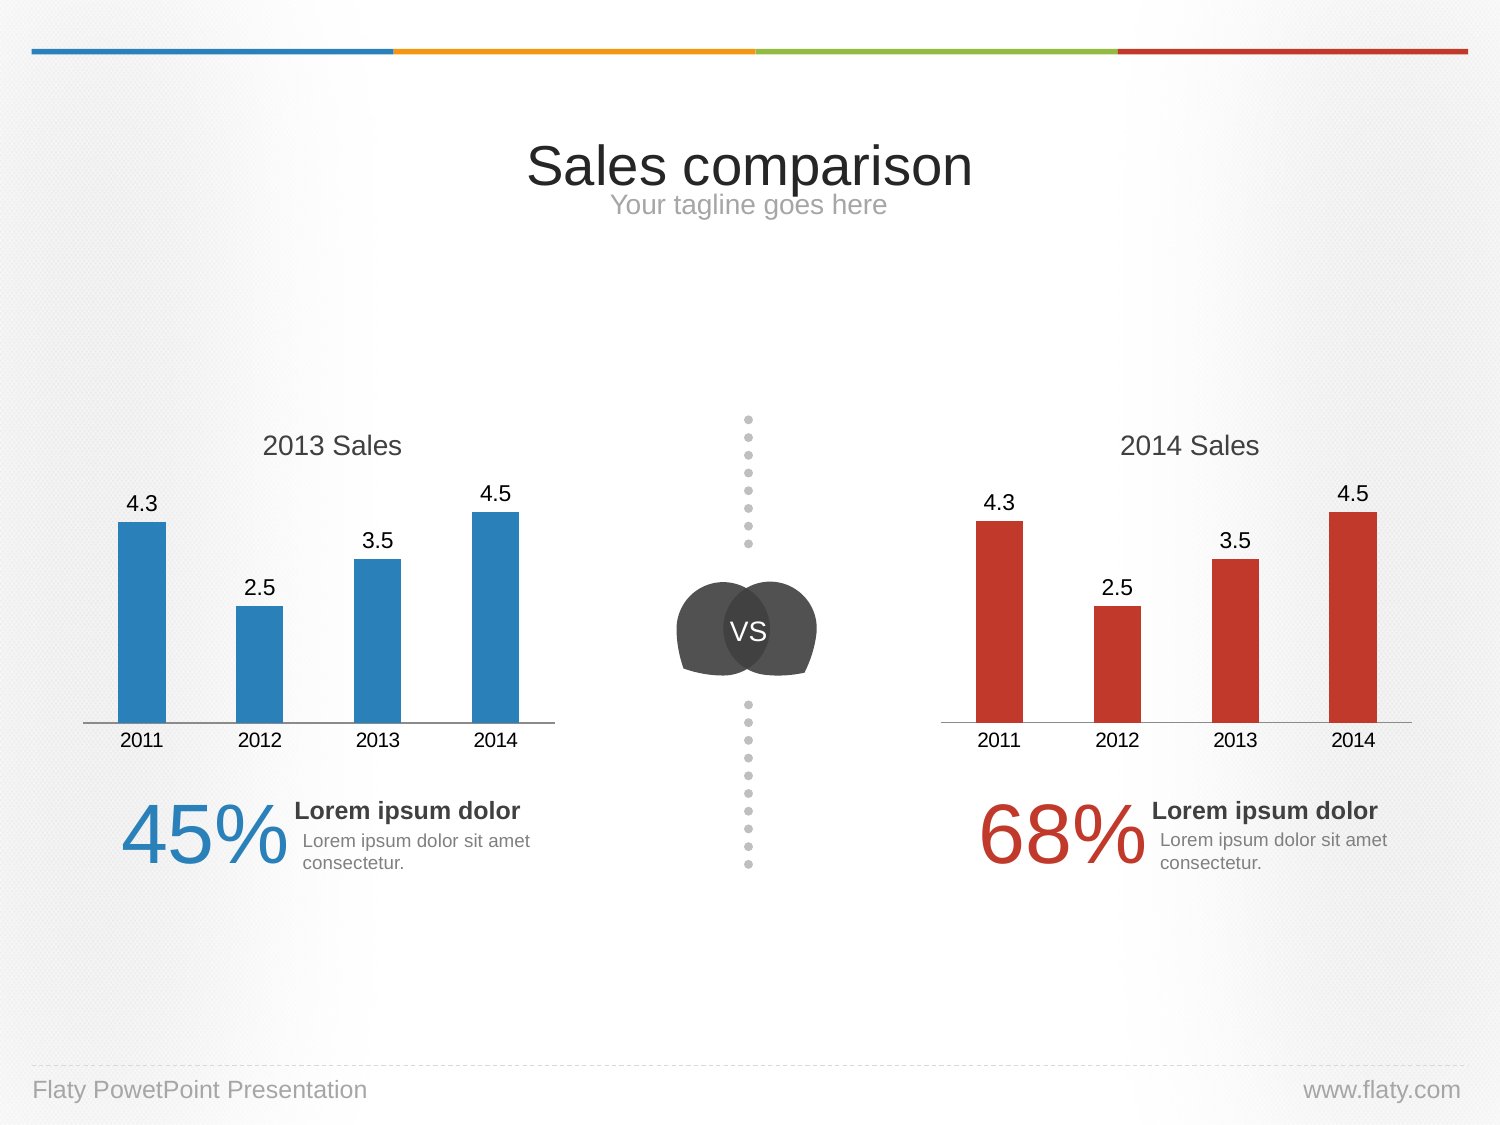

Sales comparison
Your tagline goes here
2014 Sales
2013 Sales

### Chart

| Category | Series 1 |
|---|---|
| 2011 | 4.3 |
| 2012 | 2.5 |
| 2013 | 3.5 |
| 2014 | 4.5 |

### Chart

| Category | Series 1 |
|---|---|
| 2011 | 4.3 |
| 2012 | 2.5 |
| 2013 | 3.5 |
| 2014 | 4.5 |

VS
68%
45%
Lorem ipsum dolor
Lorem ipsum dolor sit amet consectetur.
Lorem ipsum dolor
Lorem ipsum dolor sit amet consectetur.
Flaty PowetPoint Presentation
www.flaty.com